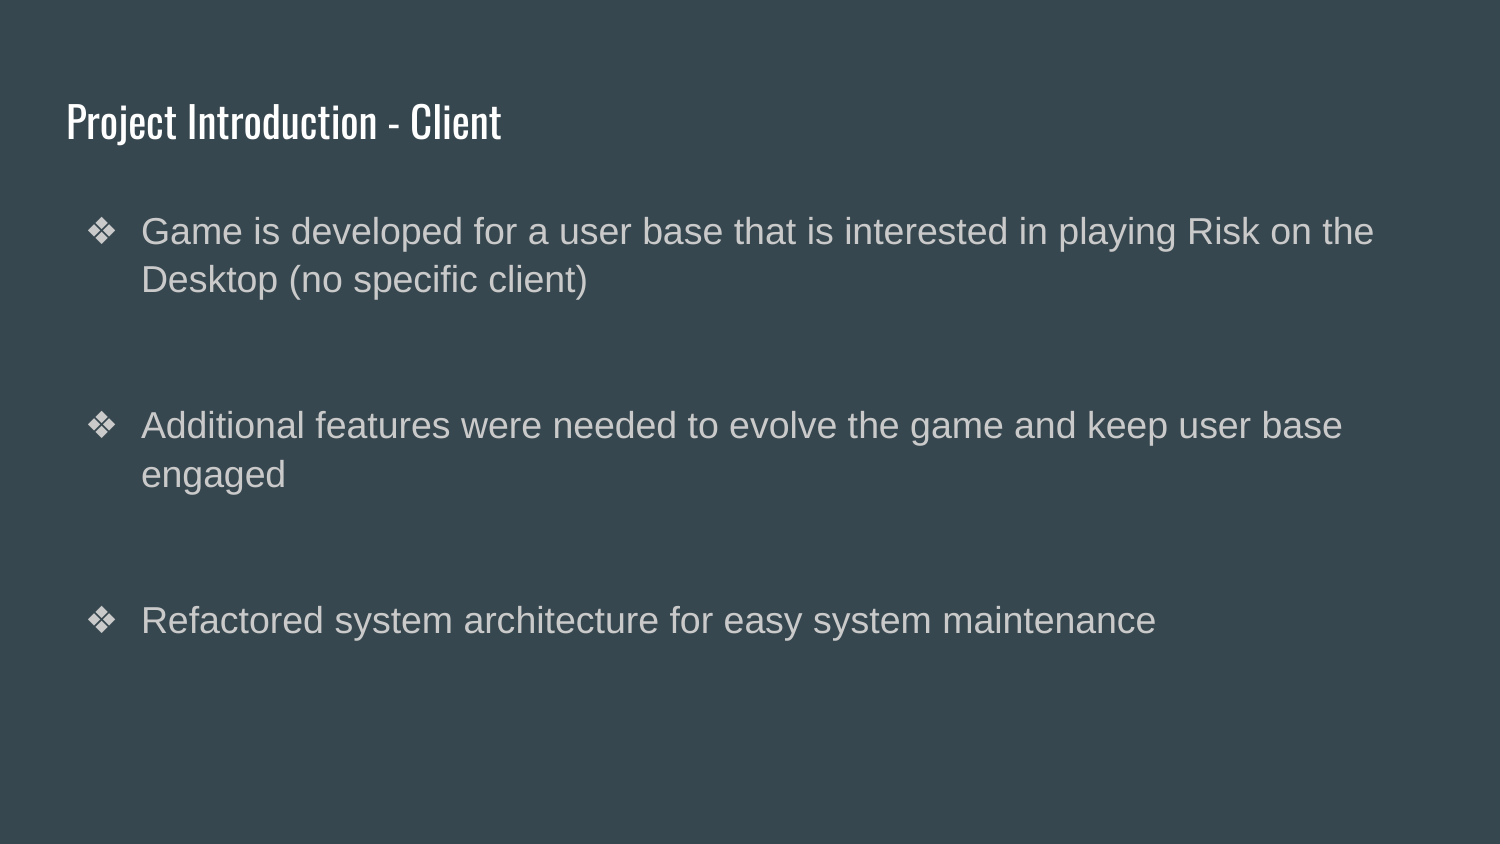

# Project Introduction - Client
Game is developed for a user base that is interested in playing Risk on the Desktop (no specific client)

Additional features were needed to evolve the game and keep user base engaged

Refactored system architecture for easy system maintenance